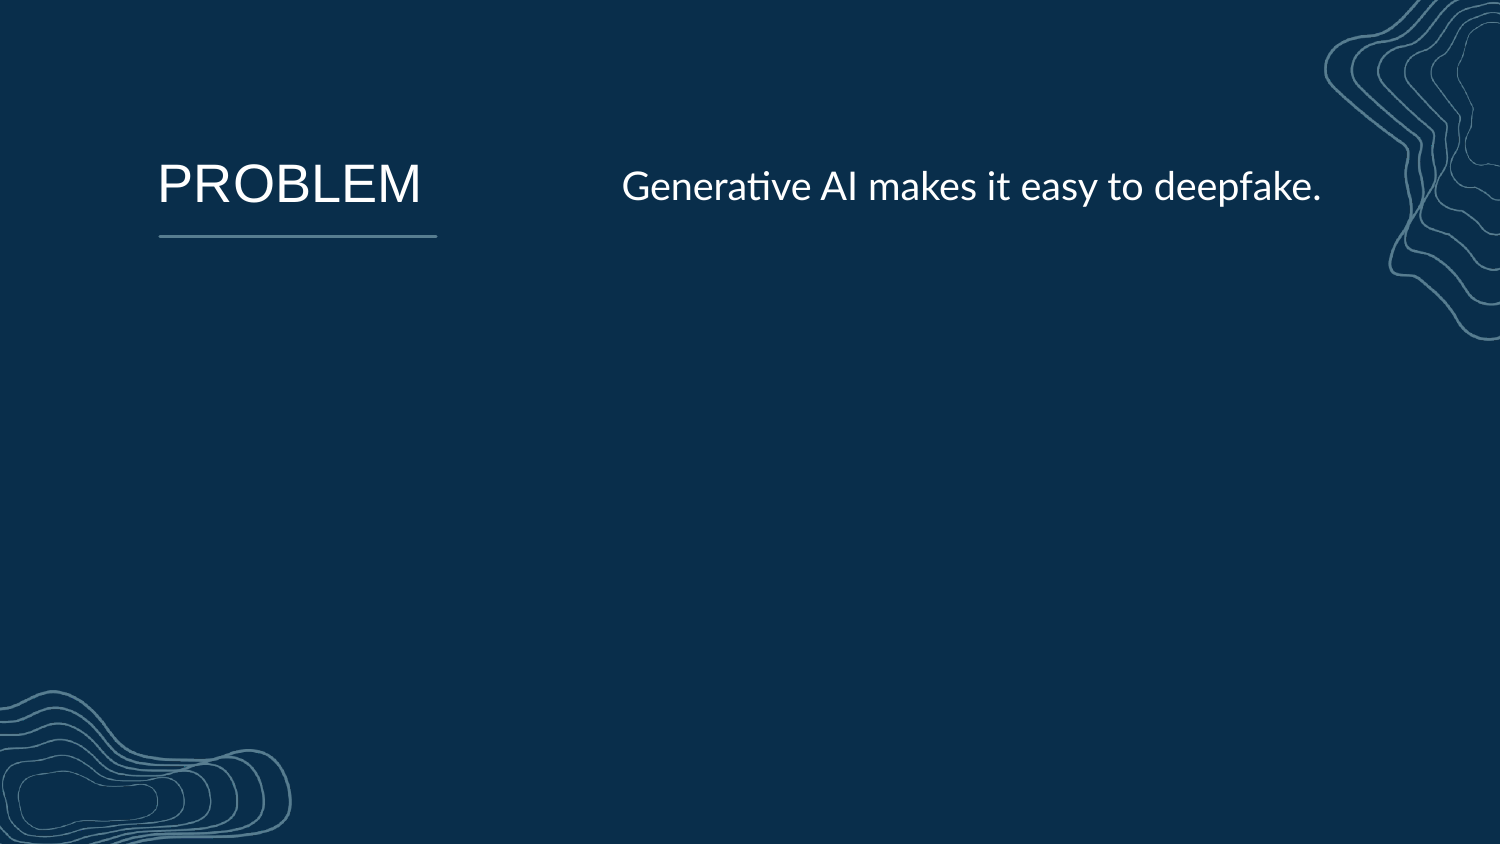

# PROBLEM
Generative AI makes it easy to deepfake.